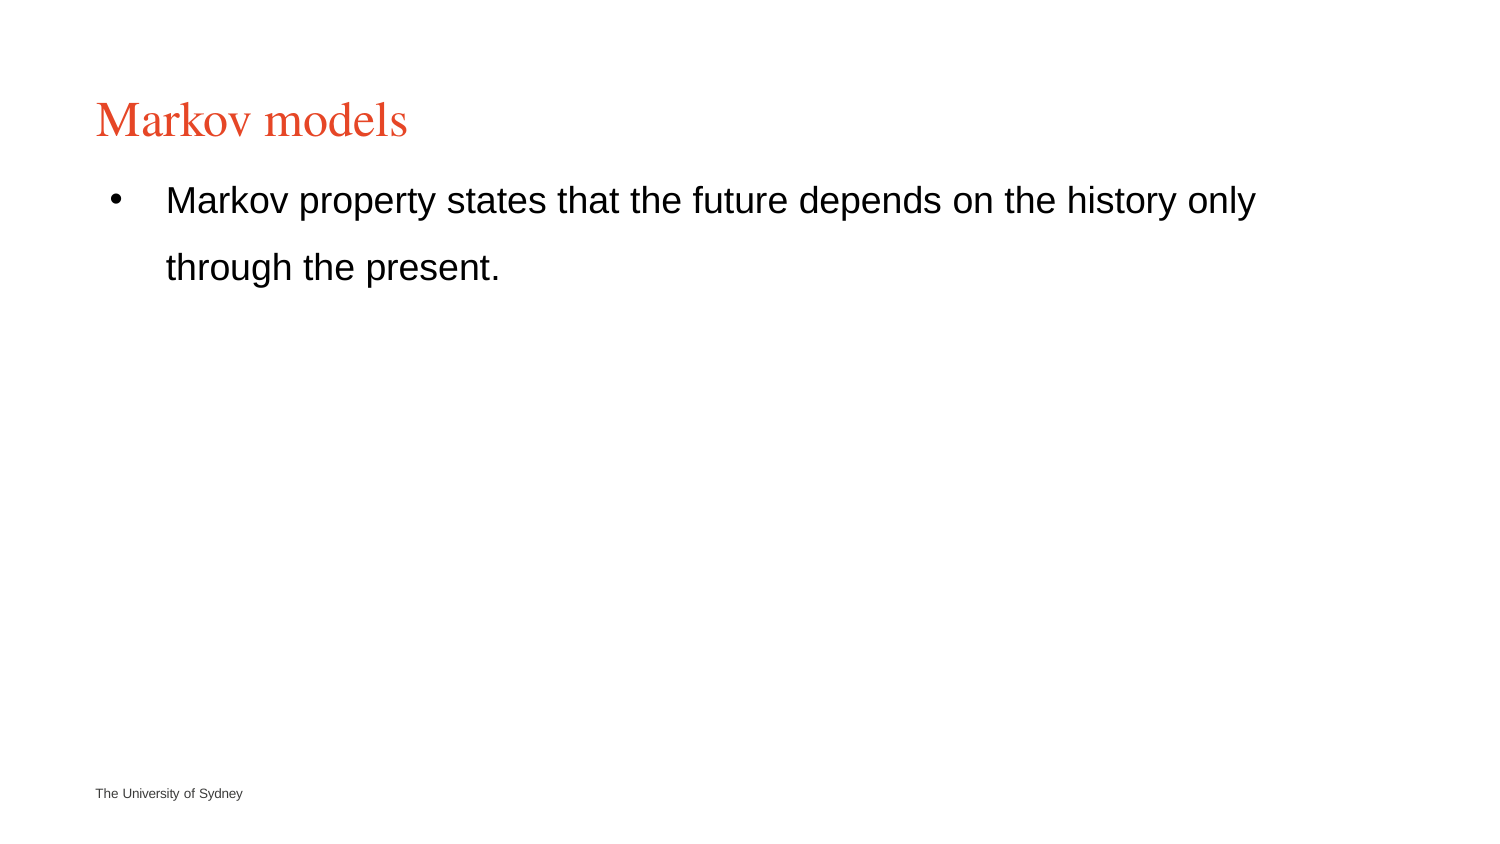

# Markov models
Markov property states that the future depends on the history only through the present.